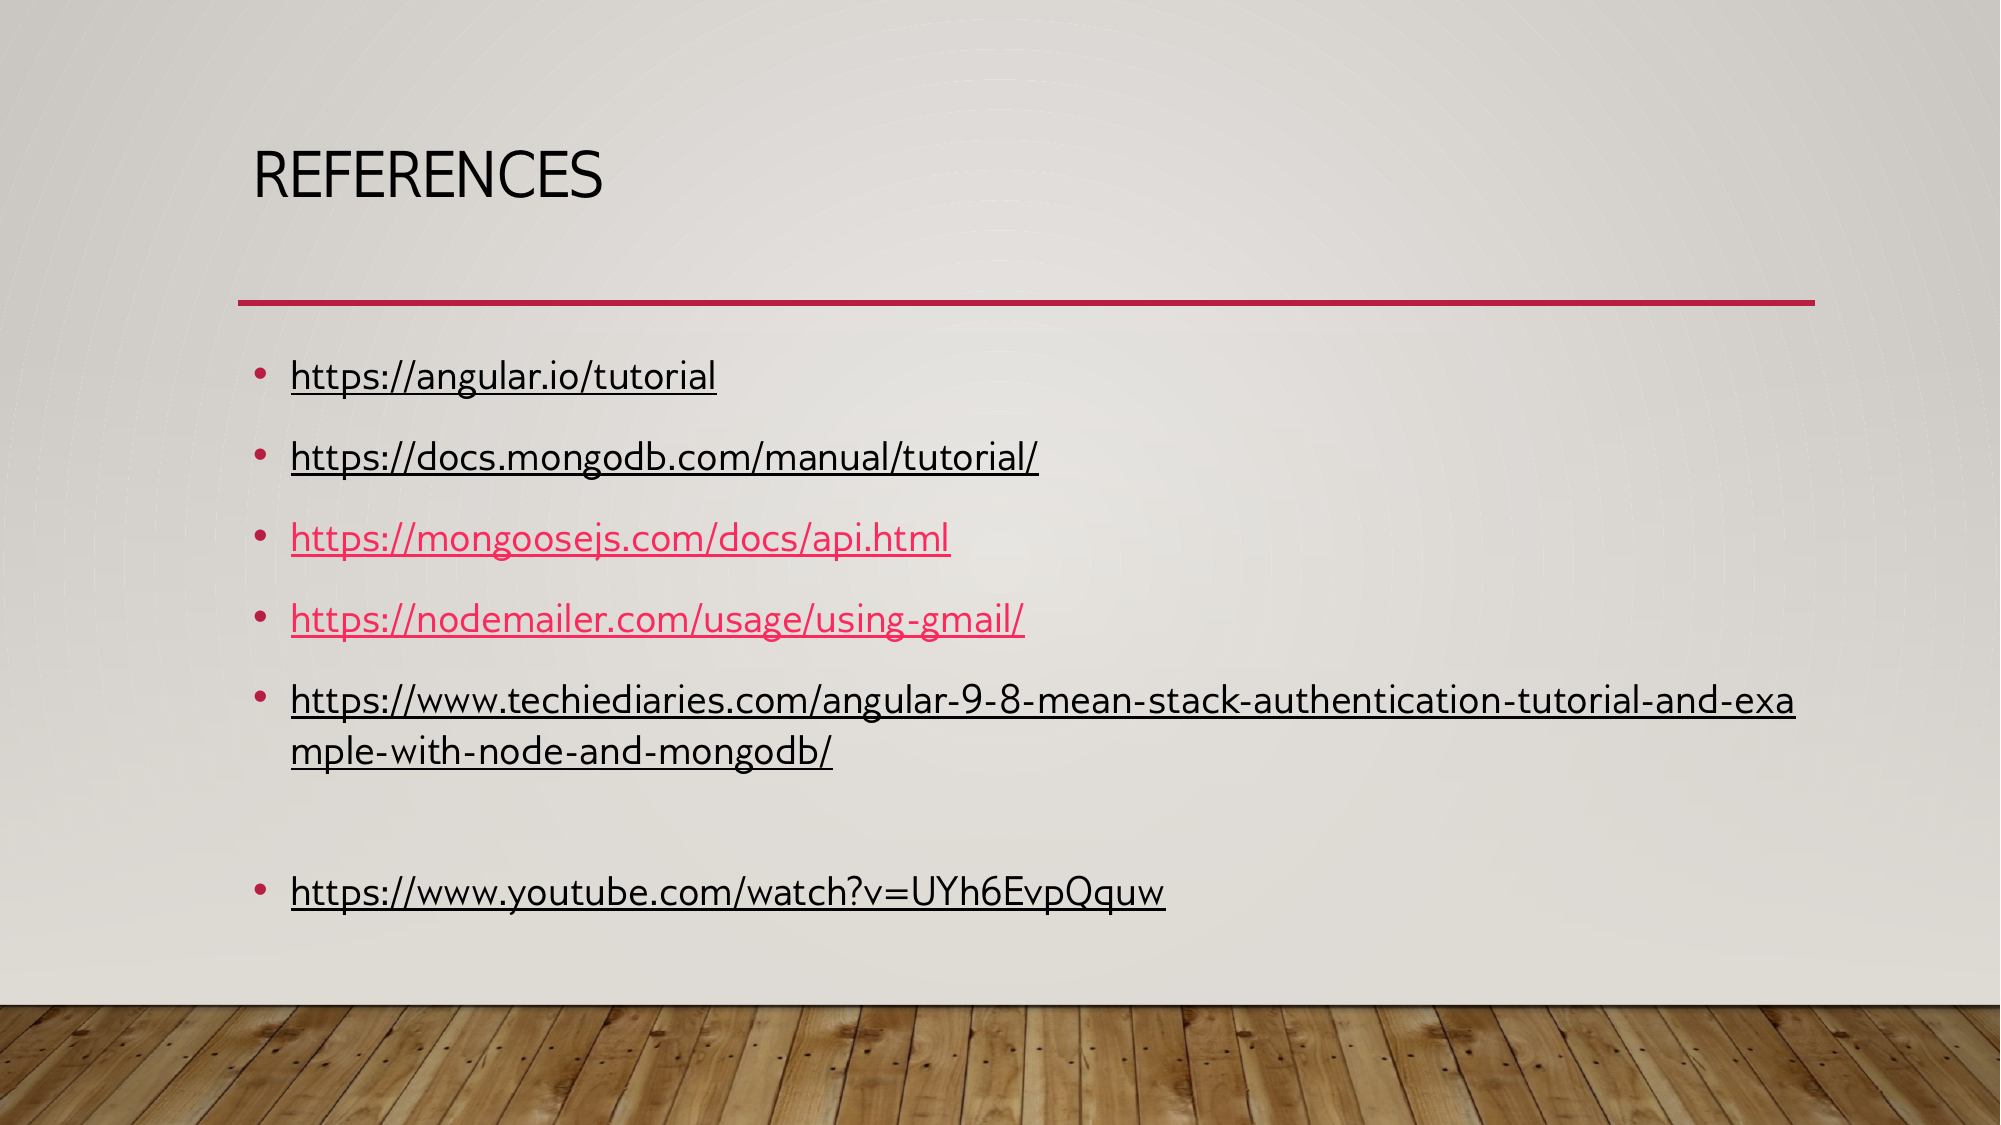

# references
https://angular.io/tutorial
https://docs.mongodb.com/manual/tutorial/
https://mongoosejs.com/docs/api.html
https://nodemailer.com/usage/using-gmail/
https://www.techiediaries.com/angular-9-8-mean-stack-authentication-tutorial-and-example-with-node-and-mongodb/
https://www.youtube.com/watch?v=UYh6EvpQquw